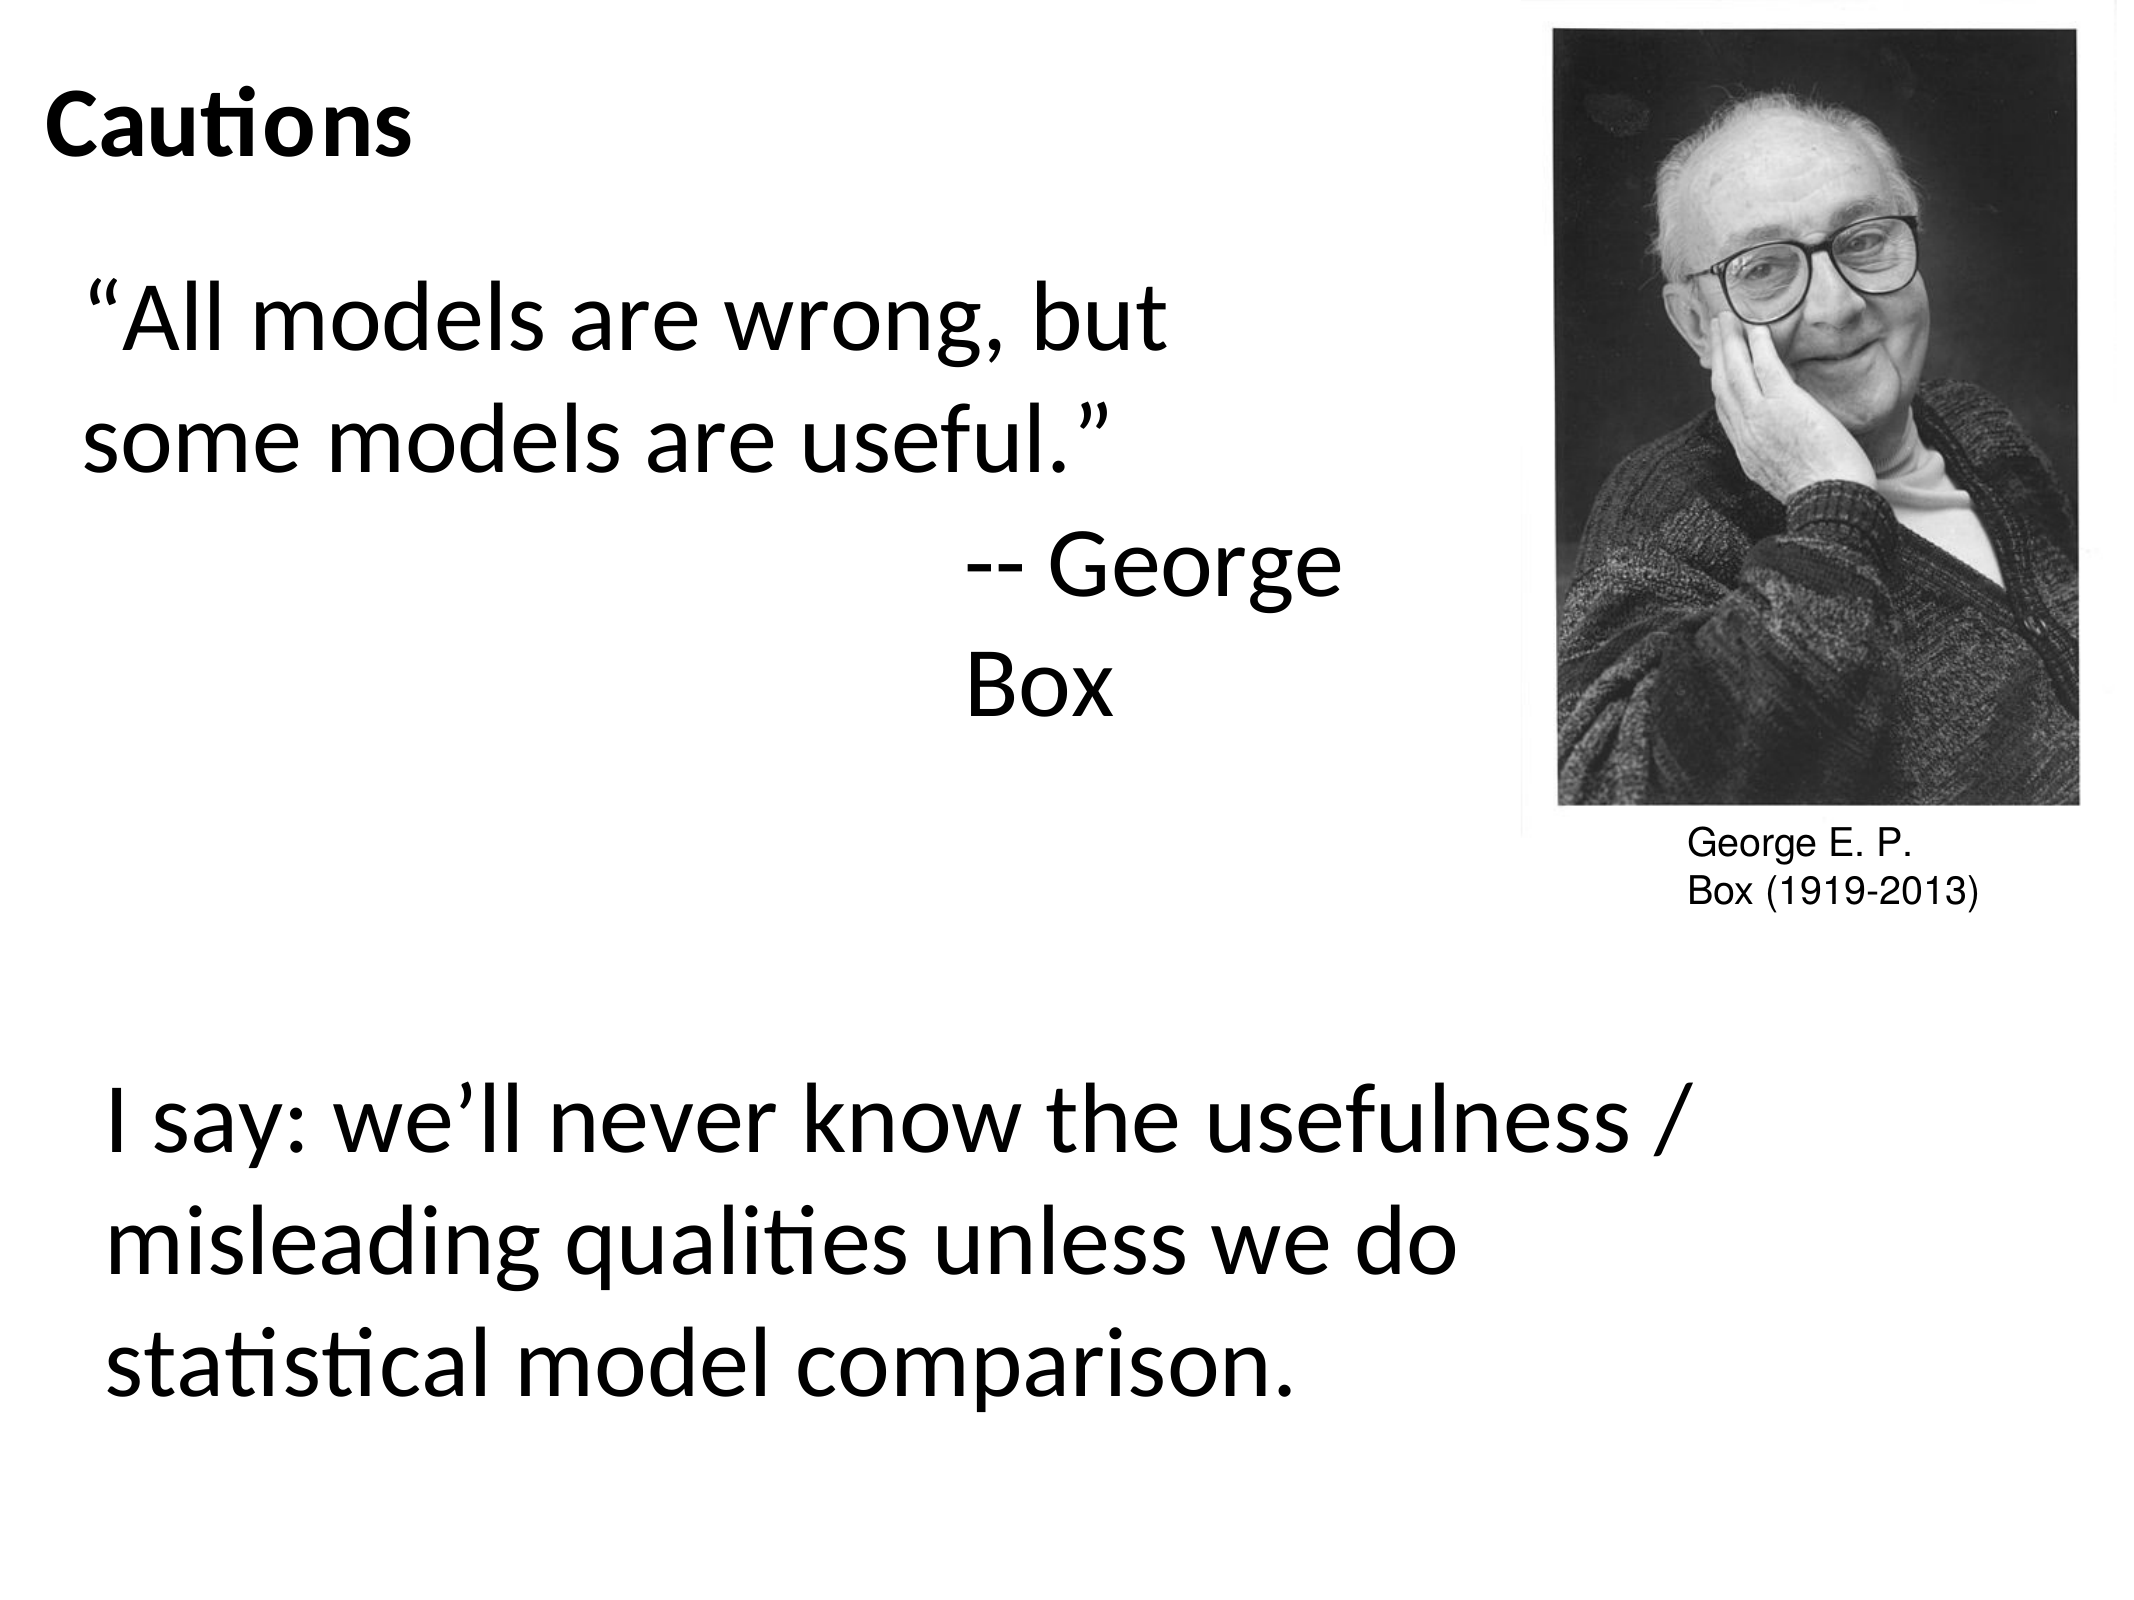

Cautions
“All models are wrong, but some models are useful.”
-- George Box
George E. P. Box (1919-2013)
I say: we’ll never know the usefulness / misleading qualities unless we do statistical model comparison.